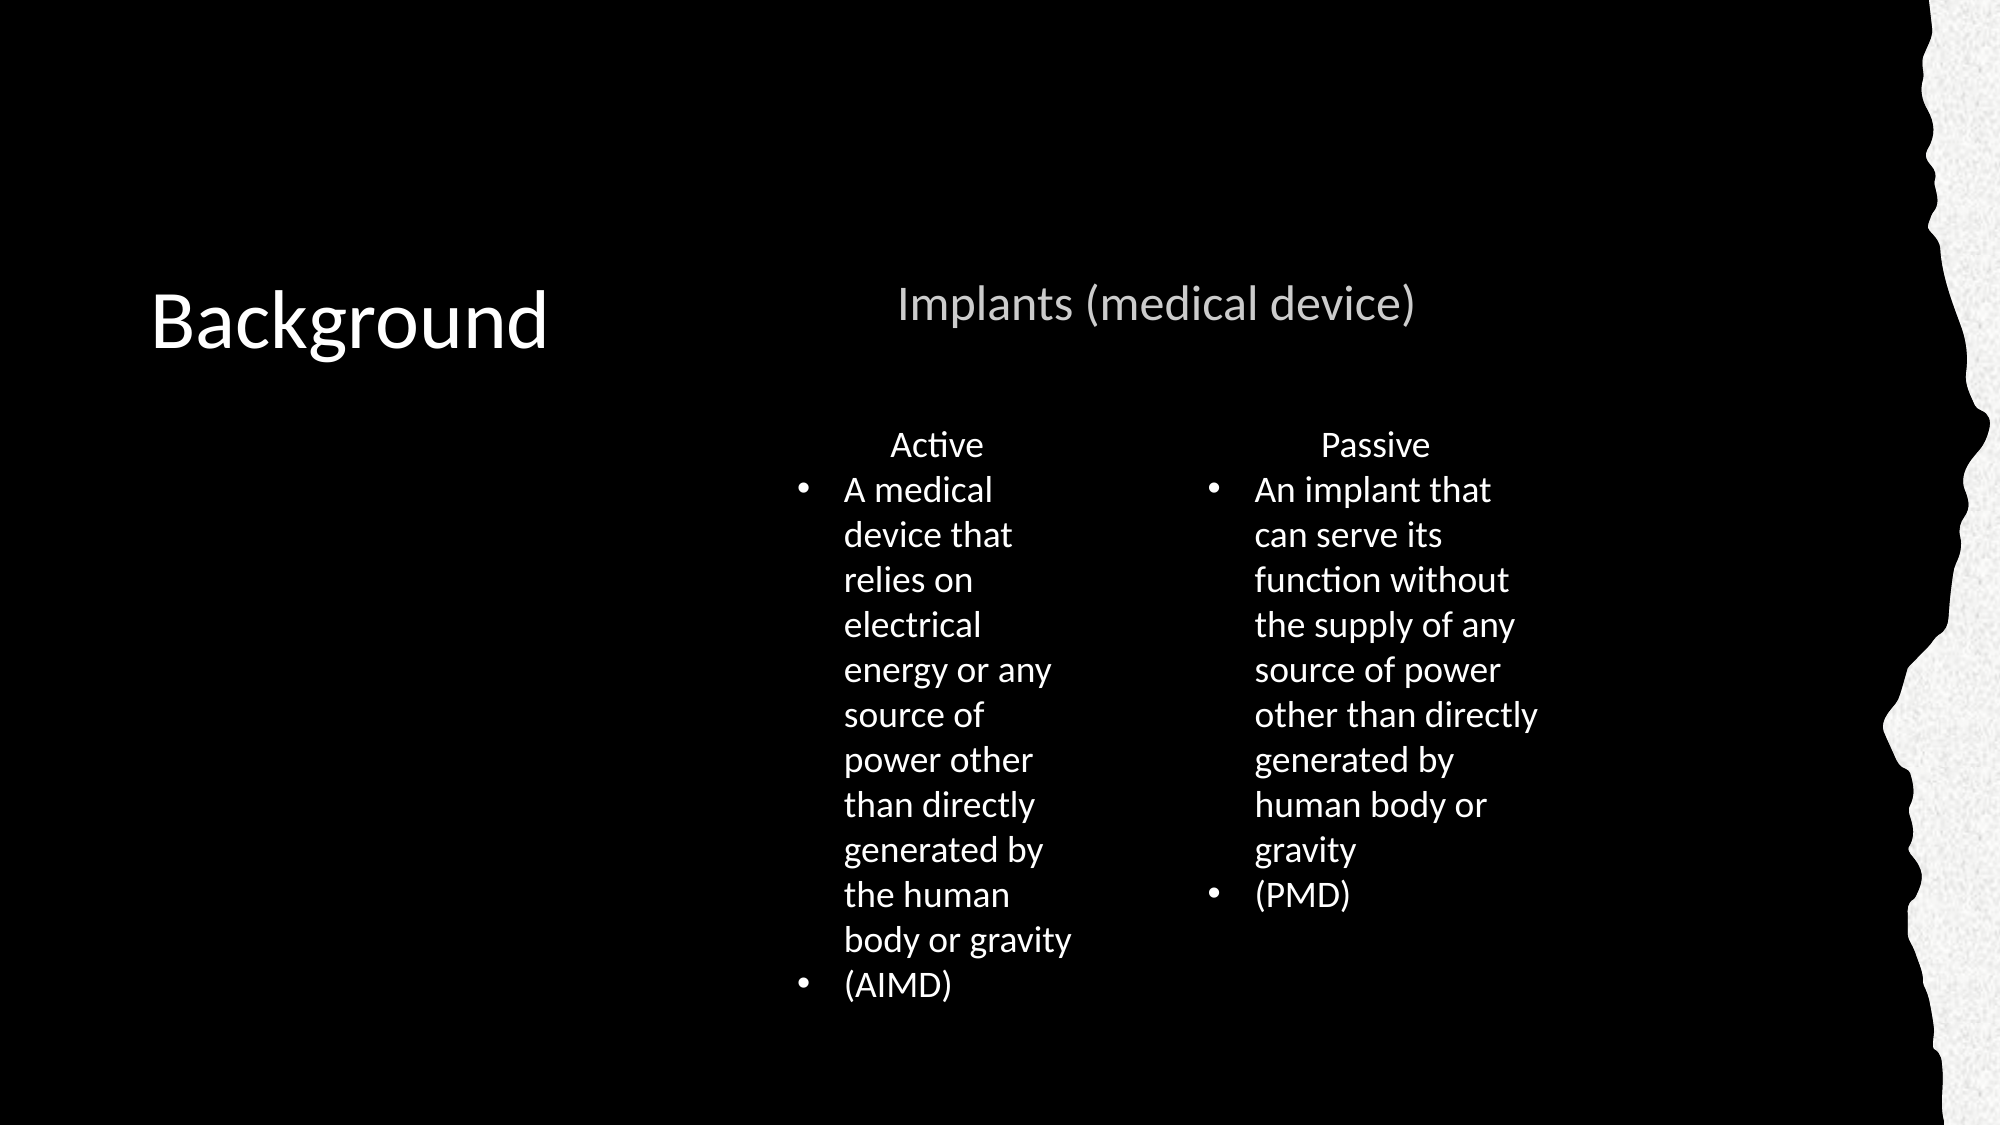

# Background
Implants (medical device)
Active
A medical device that relies on electrical energy or any source of power other than directly generated by the human body or gravity
(AIMD)
Passive
An implant that can serve its function without the supply of any source of power other than directly generated by human body or gravity
(PMD)